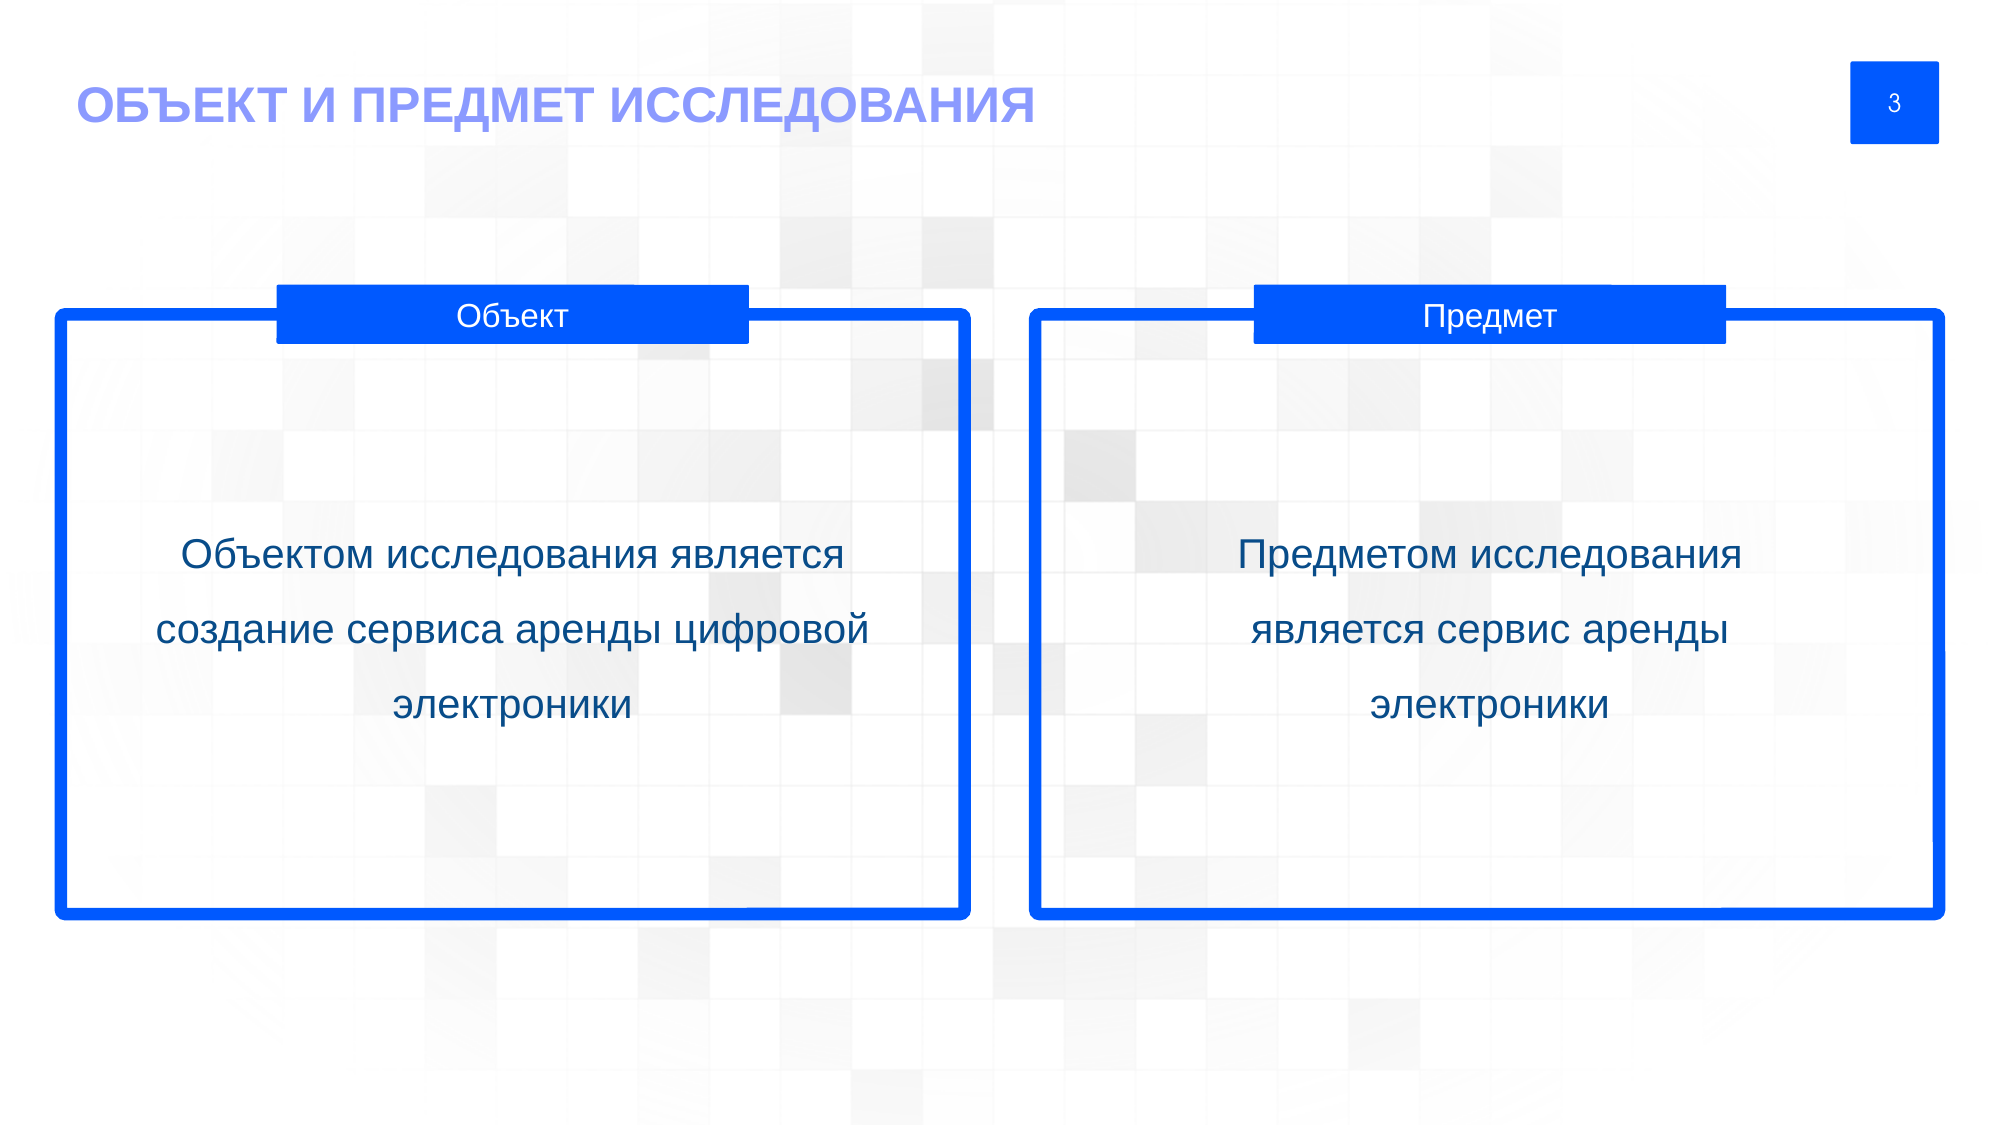

ОБЪЕКТ И ПРЕДМЕТ ИССЛЕДОВАНИЯ
3
Объект
Предмет

Объектом исследования является создание сервиса аренды цифровой электроники
Предметом исследования является сервис аренды электроники